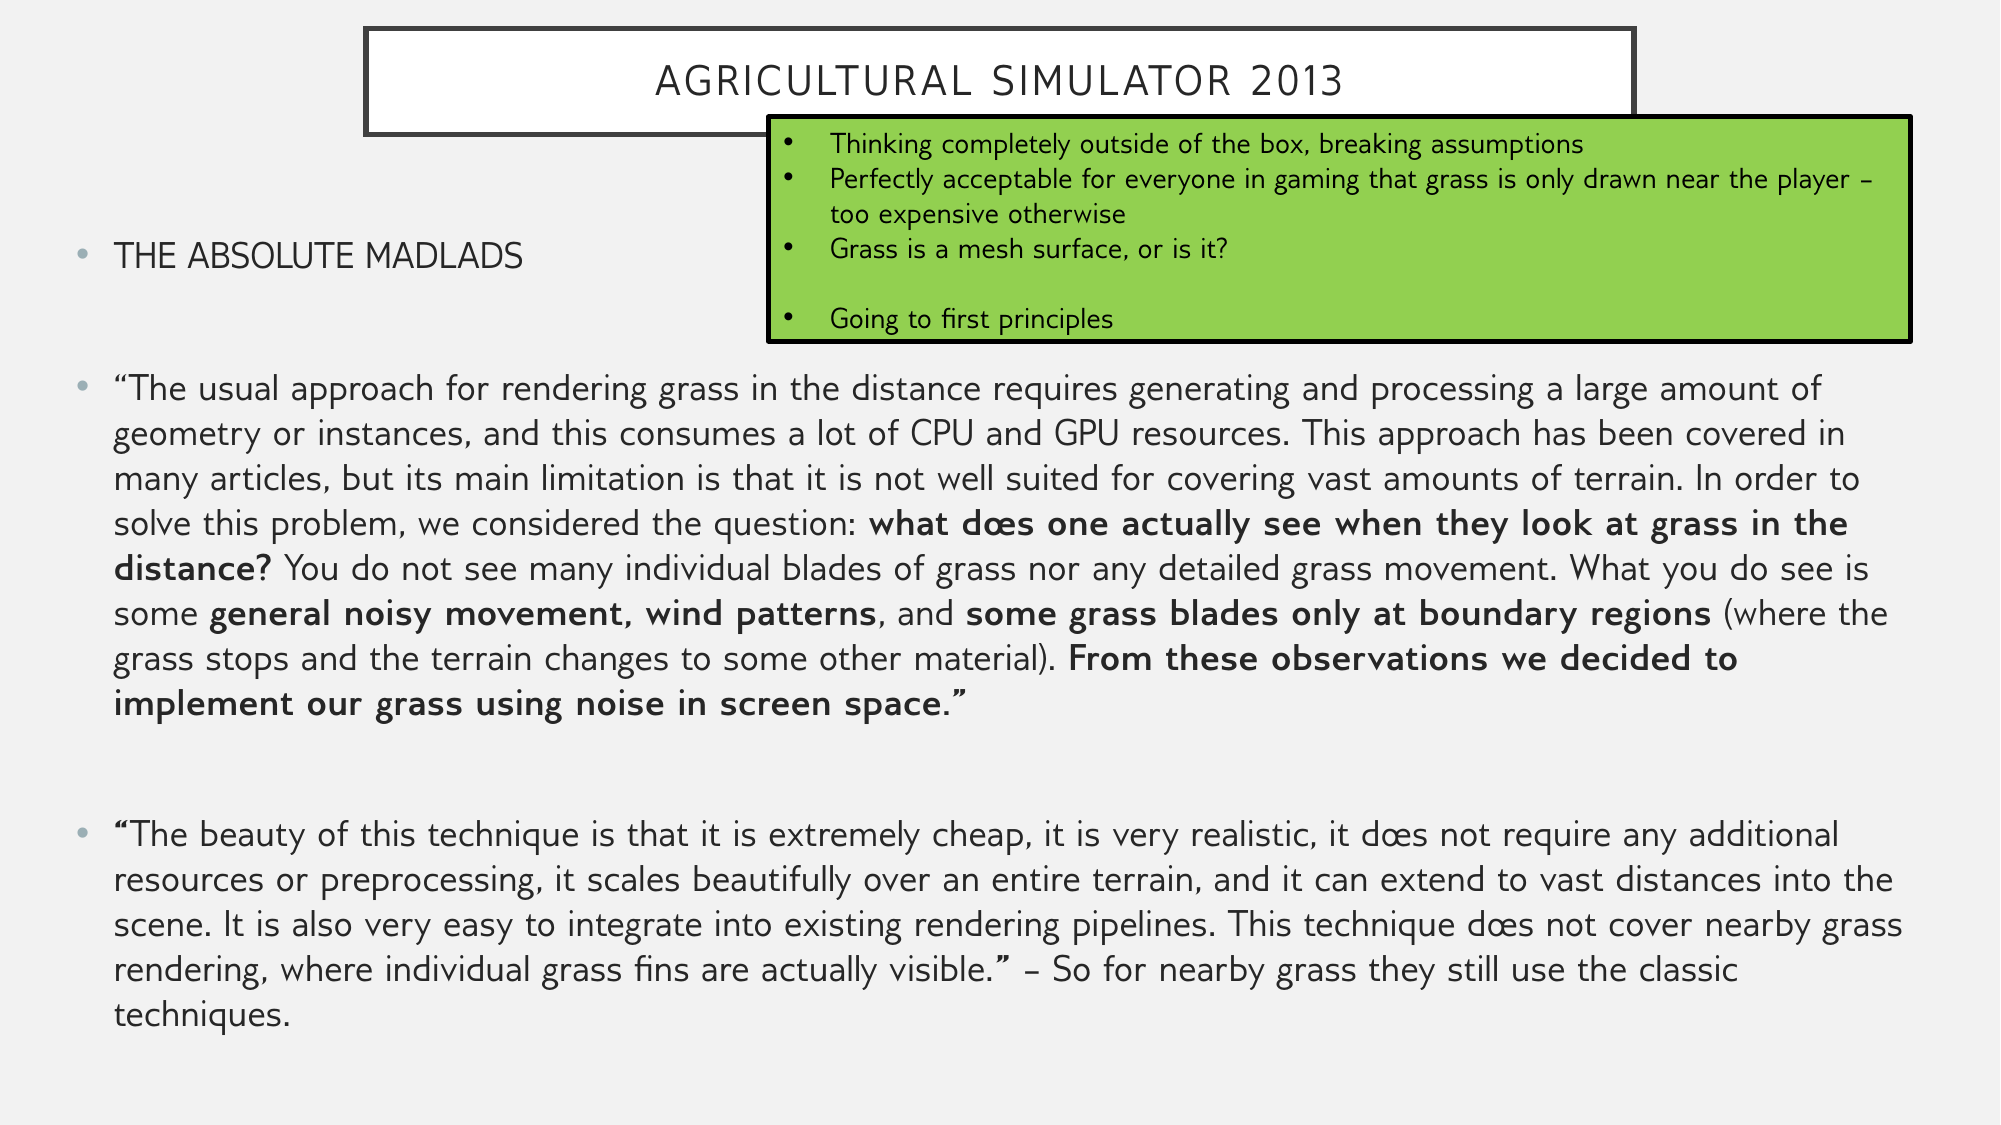

# Agricultural simulator 2013
Thinking completely outside of the box, breaking assumptions
Perfectly acceptable for everyone in gaming that grass is only drawn near the player – too expensive otherwise
Grass is a mesh surface, or is it?

Going to first principles

THE ABSOLUTE MADLADS

“The usual approach for rendering grass in the distance requires generating and processing a large amount of geometry or instances, and this consumes a lot of CPU and GPU resources. This approach has been covered in many articles, but its main limitation is that it is not well suited for covering vast amounts of terrain. In order to solve this problem, we considered the question: what does one actually see when they look at grass in the distance? You do not see many individual blades of grass nor any detailed grass movement. What you do see is some general noisy movement, wind patterns, and some grass blades only at boundary regions (where the grass stops and the terrain changes to some other material). From these observations we decided to implement our grass using noise in screen space.”

“The beauty of this technique is that it is extremely cheap, it is very realistic, it does not require any additional resources or preprocessing, it scales beautifully over an entire terrain, and it can extend to vast distances into the scene. It is also very easy to integrate into existing rendering pipelines. This technique does not cover nearby grass rendering, where individual grass fins are actually visible.” – So for nearby grass they still use the classic techniques.